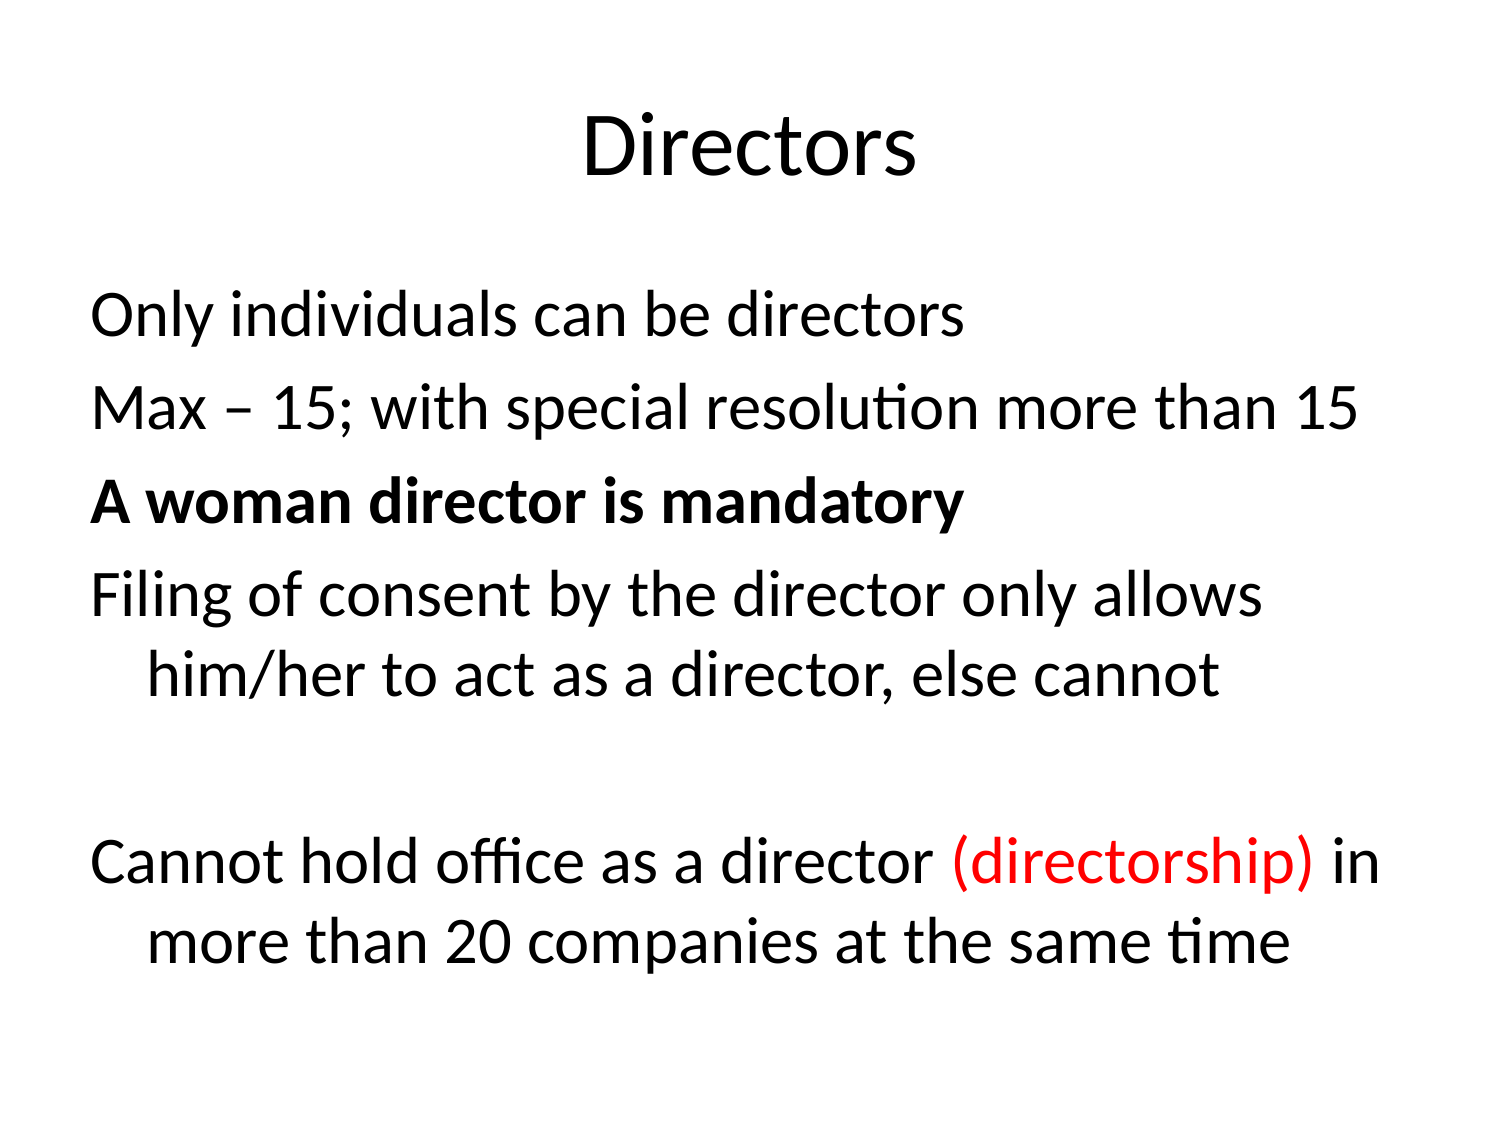

# Directors
Only individuals can be directors
Max – 15; with special resolution more than 15
A woman director is mandatory
Filing of consent by the director only allows him/her to act as a director, else cannot

Cannot hold office as a director (directorship) in more than 20 companies at the same time